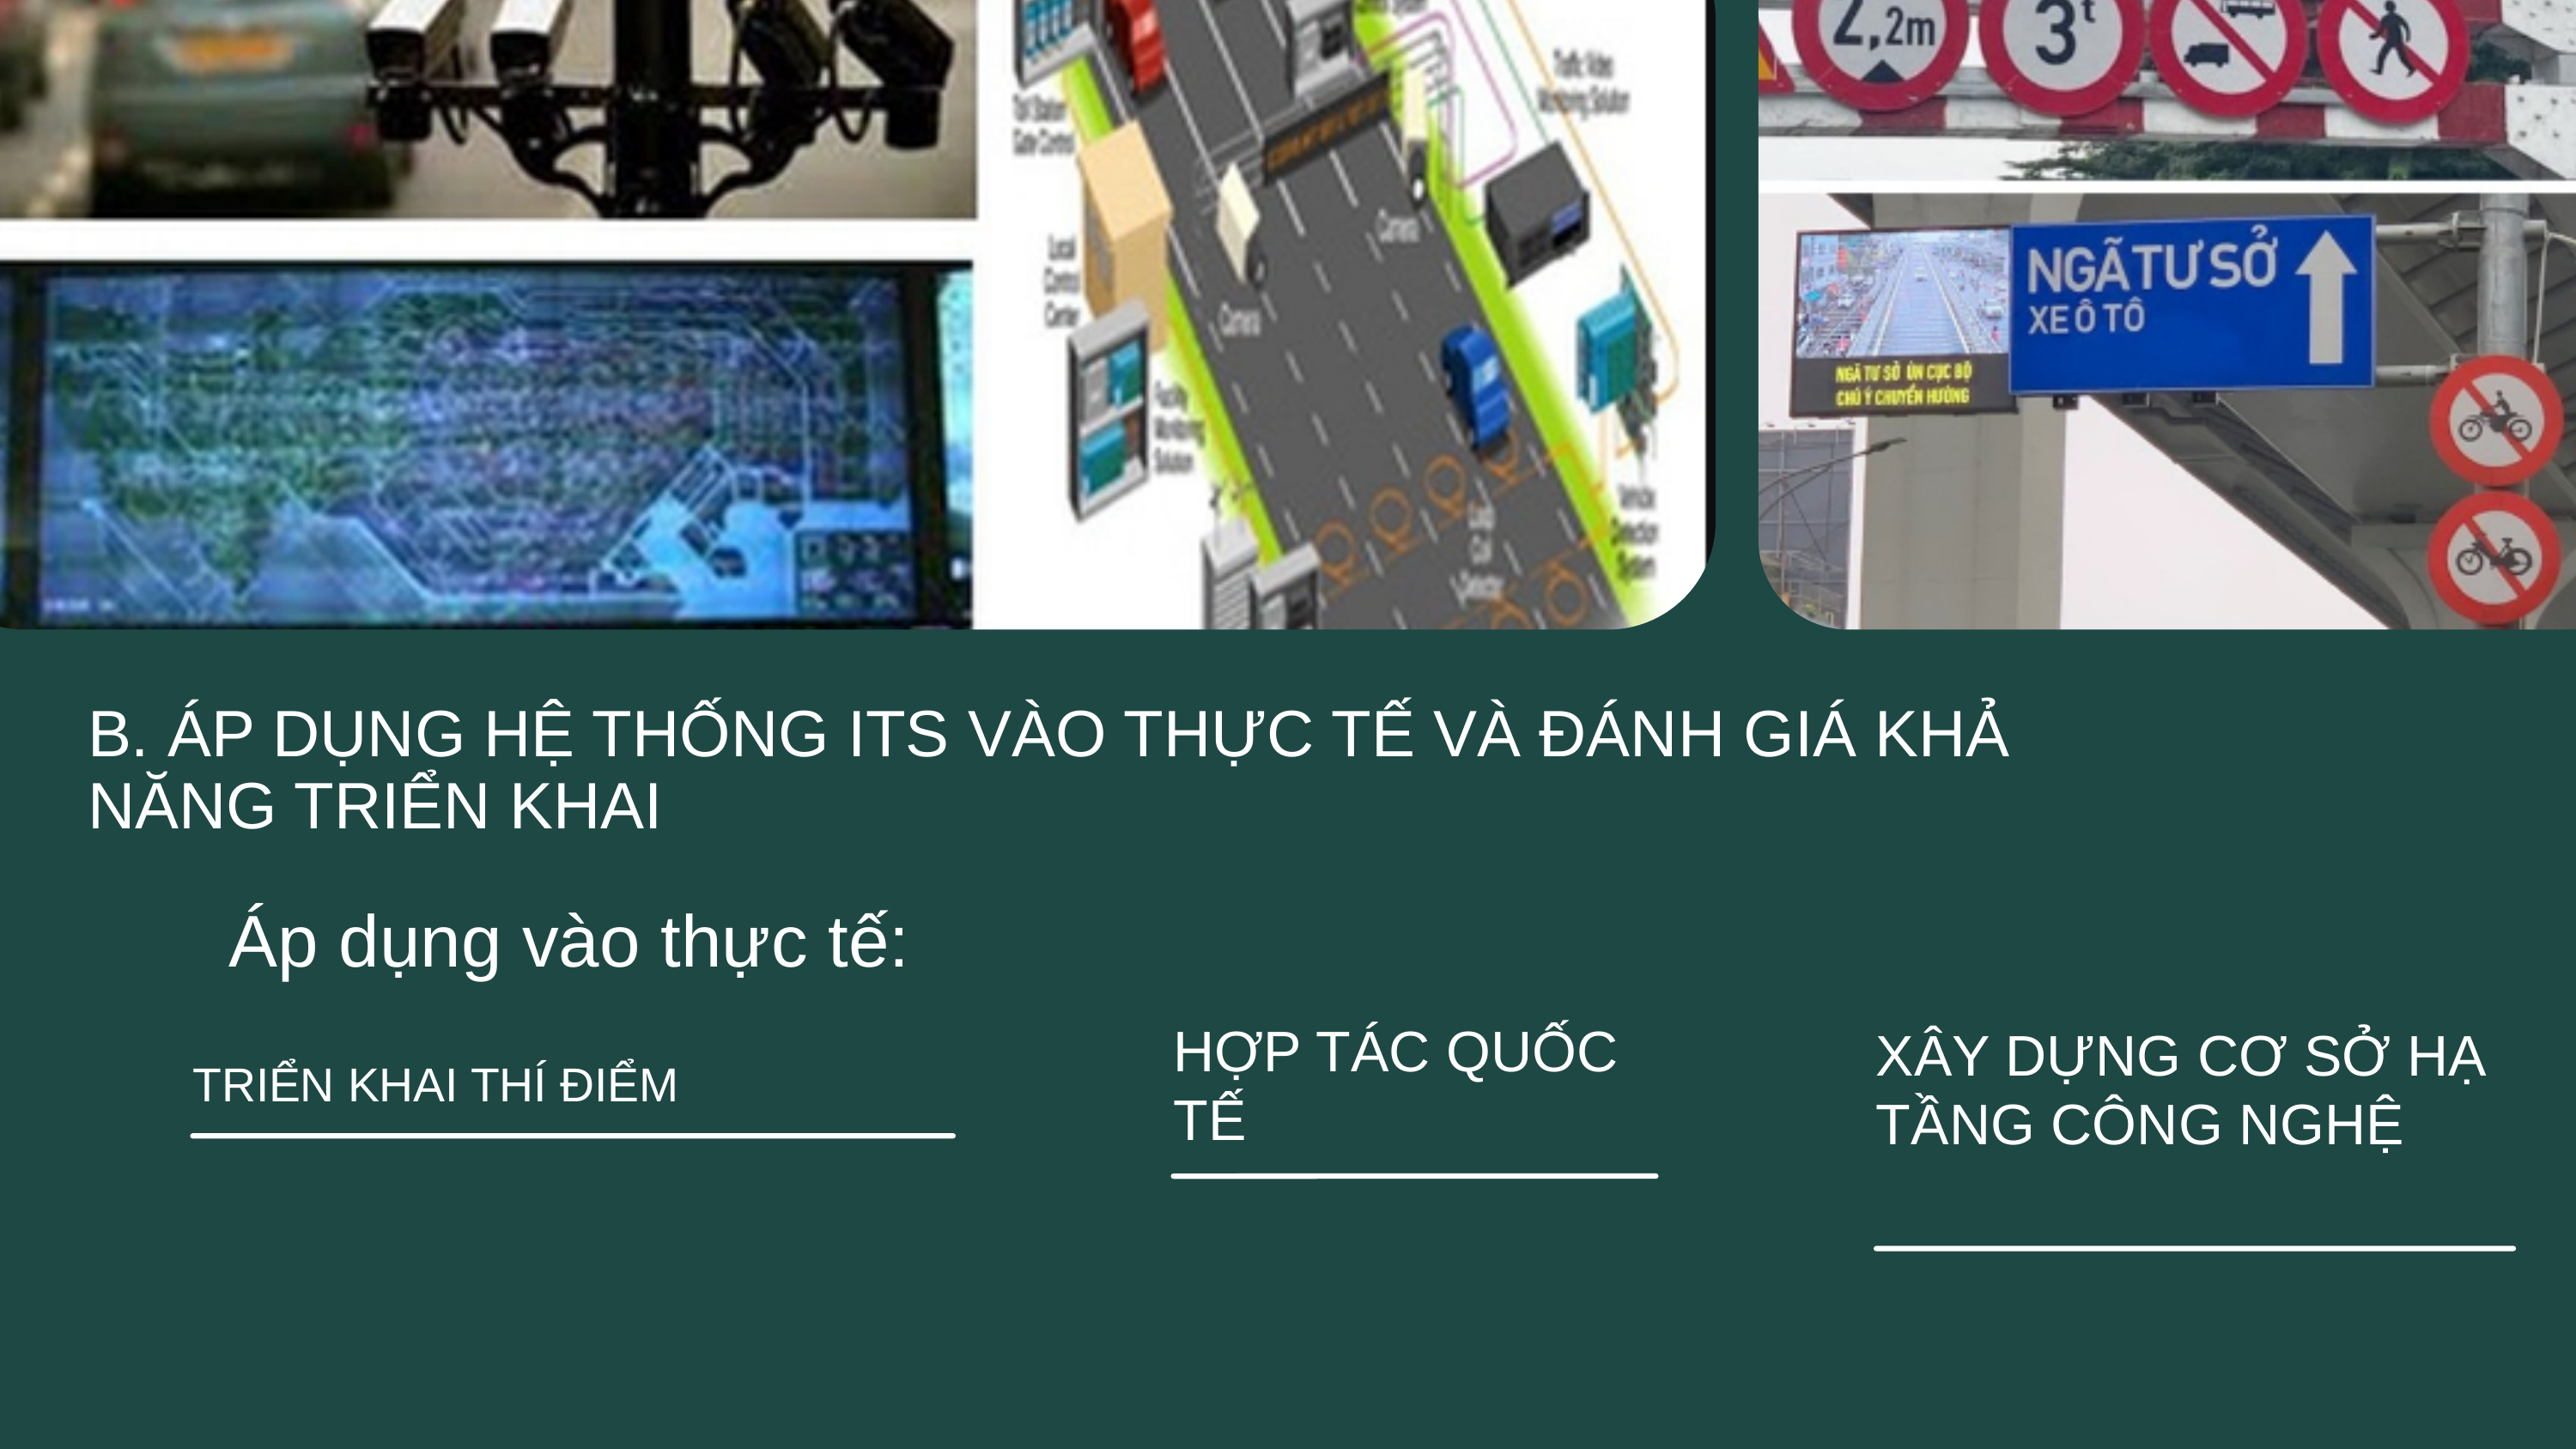

B. ÁP DỤNG HỆ THỐNG ITS VÀO THỰC TẾ VÀ ĐÁNH GIÁ KHẢ NĂNG TRIỂN KHAI
Áp dụng vào thực tế:
HỢP TÁC QUỐC TẾ

XÂY DỰNG CƠ SỞ HẠ TẦNG CÔNG NGHỆ

TRIỂN KHAI THÍ ĐIỂM